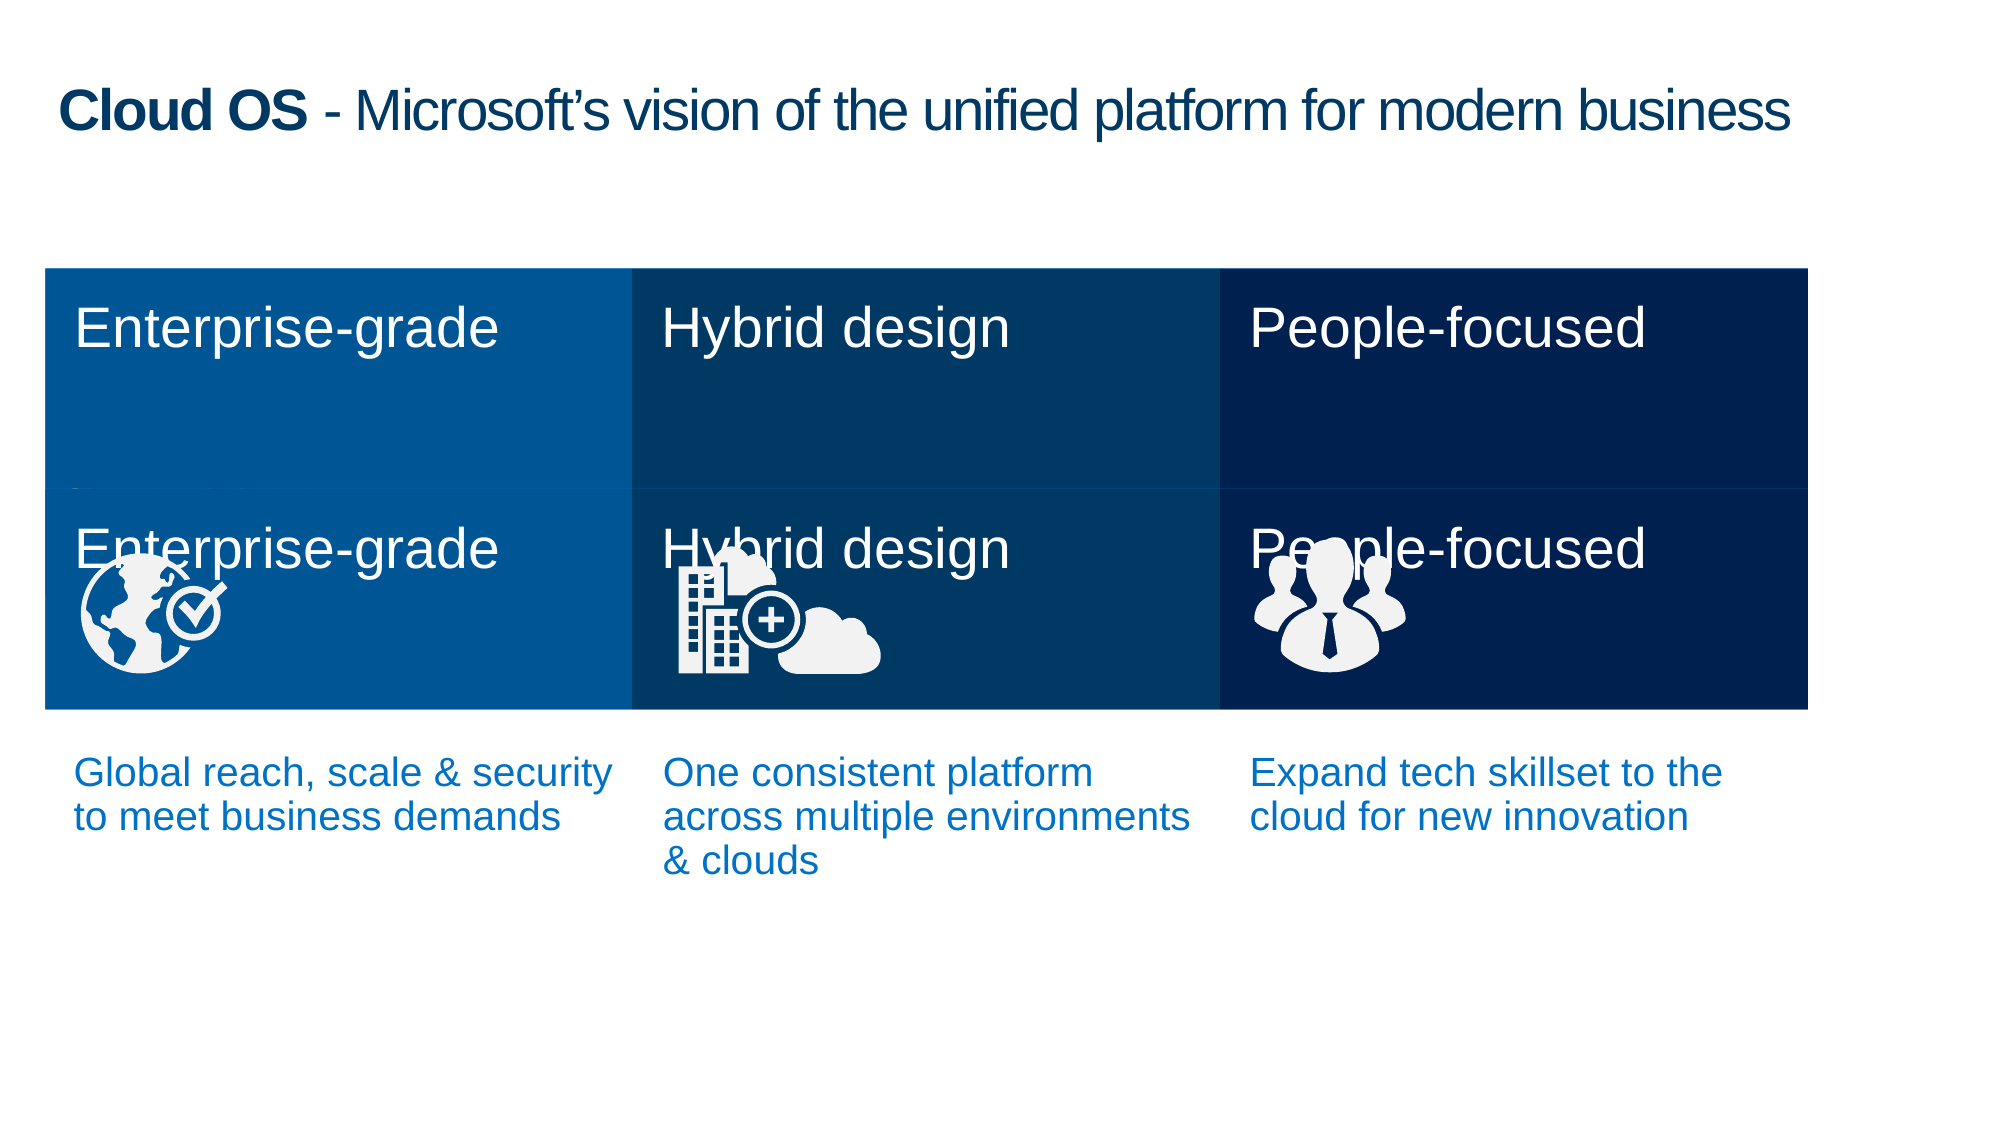

Cloud OS - Microsoft’s vision of the unified platform for modern business

Cloud OS
Microsoft’s vision of the unified platform for modern business
Enterprise-grade
Hybrid design
People-focused

Enterprise-grade
Hybrid design
People-focused

Global reach, scale & security
to meet business demands
One consistent platform across multiple environments & clouds
Expand tech skillset to the cloud for new innovation